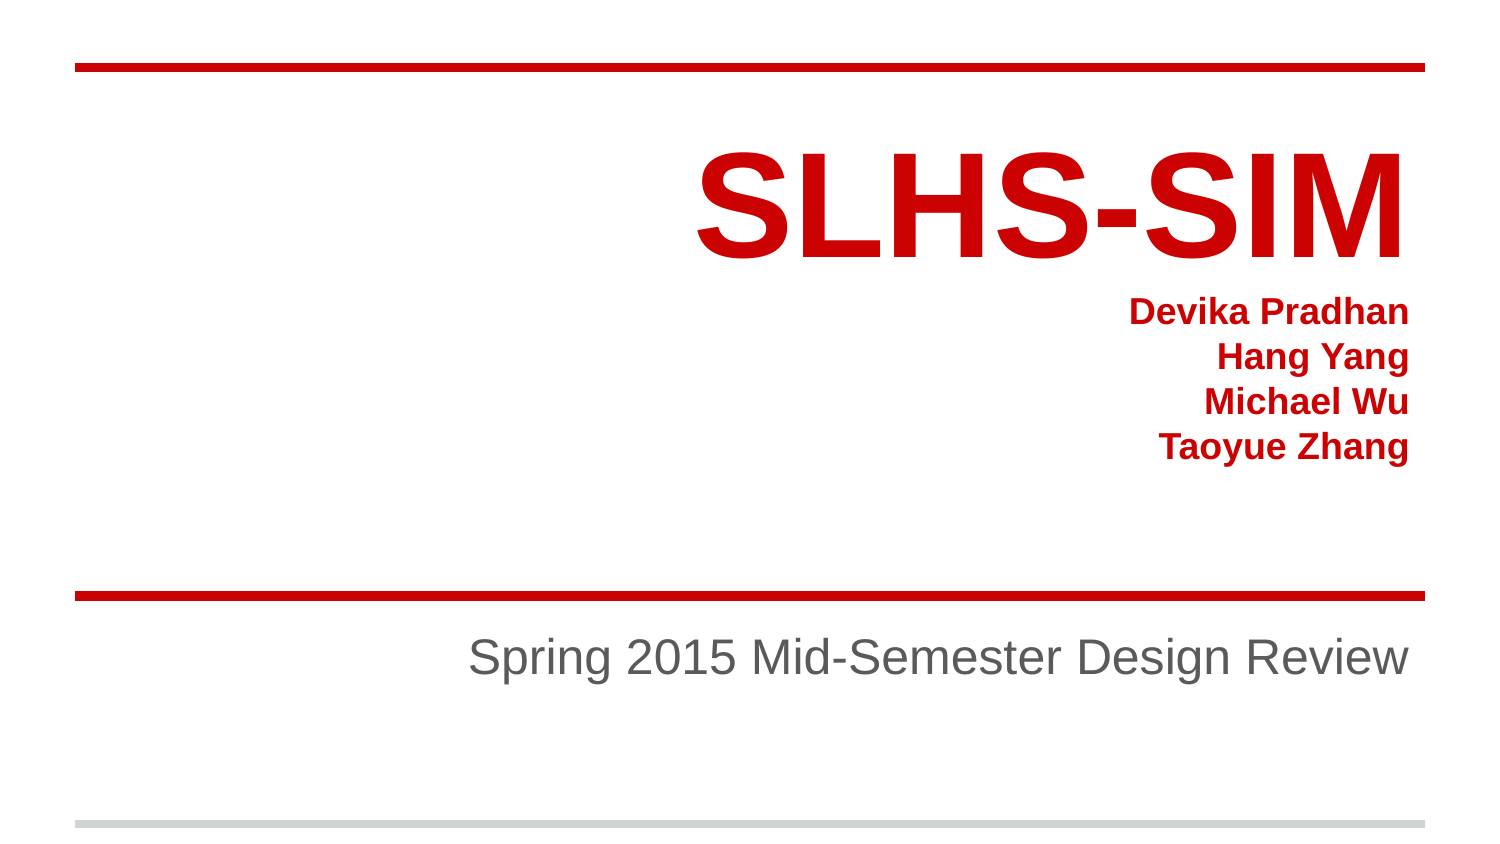

# SLHS-SIM
Devika Pradhan
Hang Yang
Michael Wu
Taoyue Zhang
                           Spring 2015 Mid-Semester Design Review